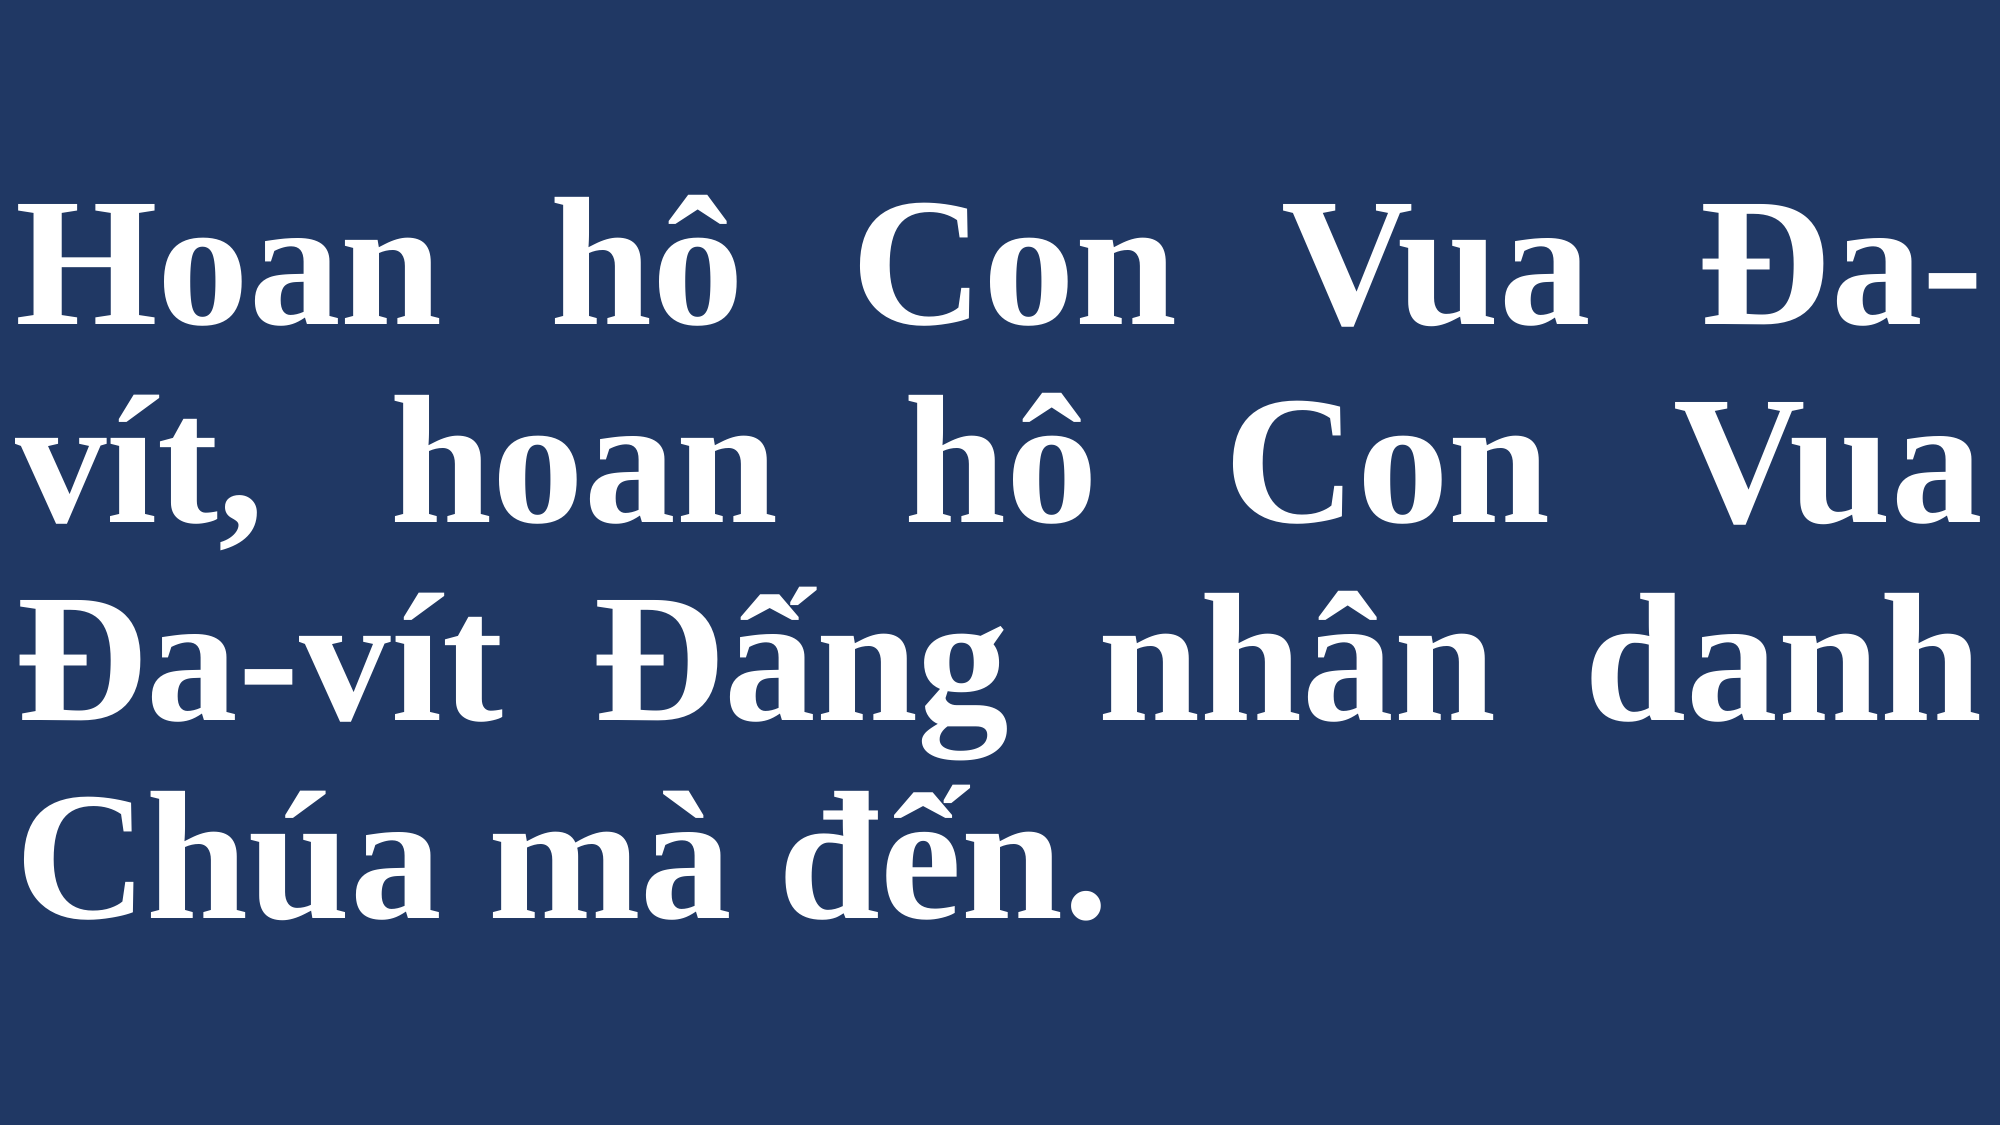

# Hoan hô Con Vua Đa-vít, hoan hô Con Vua Đa-vít Đấng nhân danh Chúa mà đến.